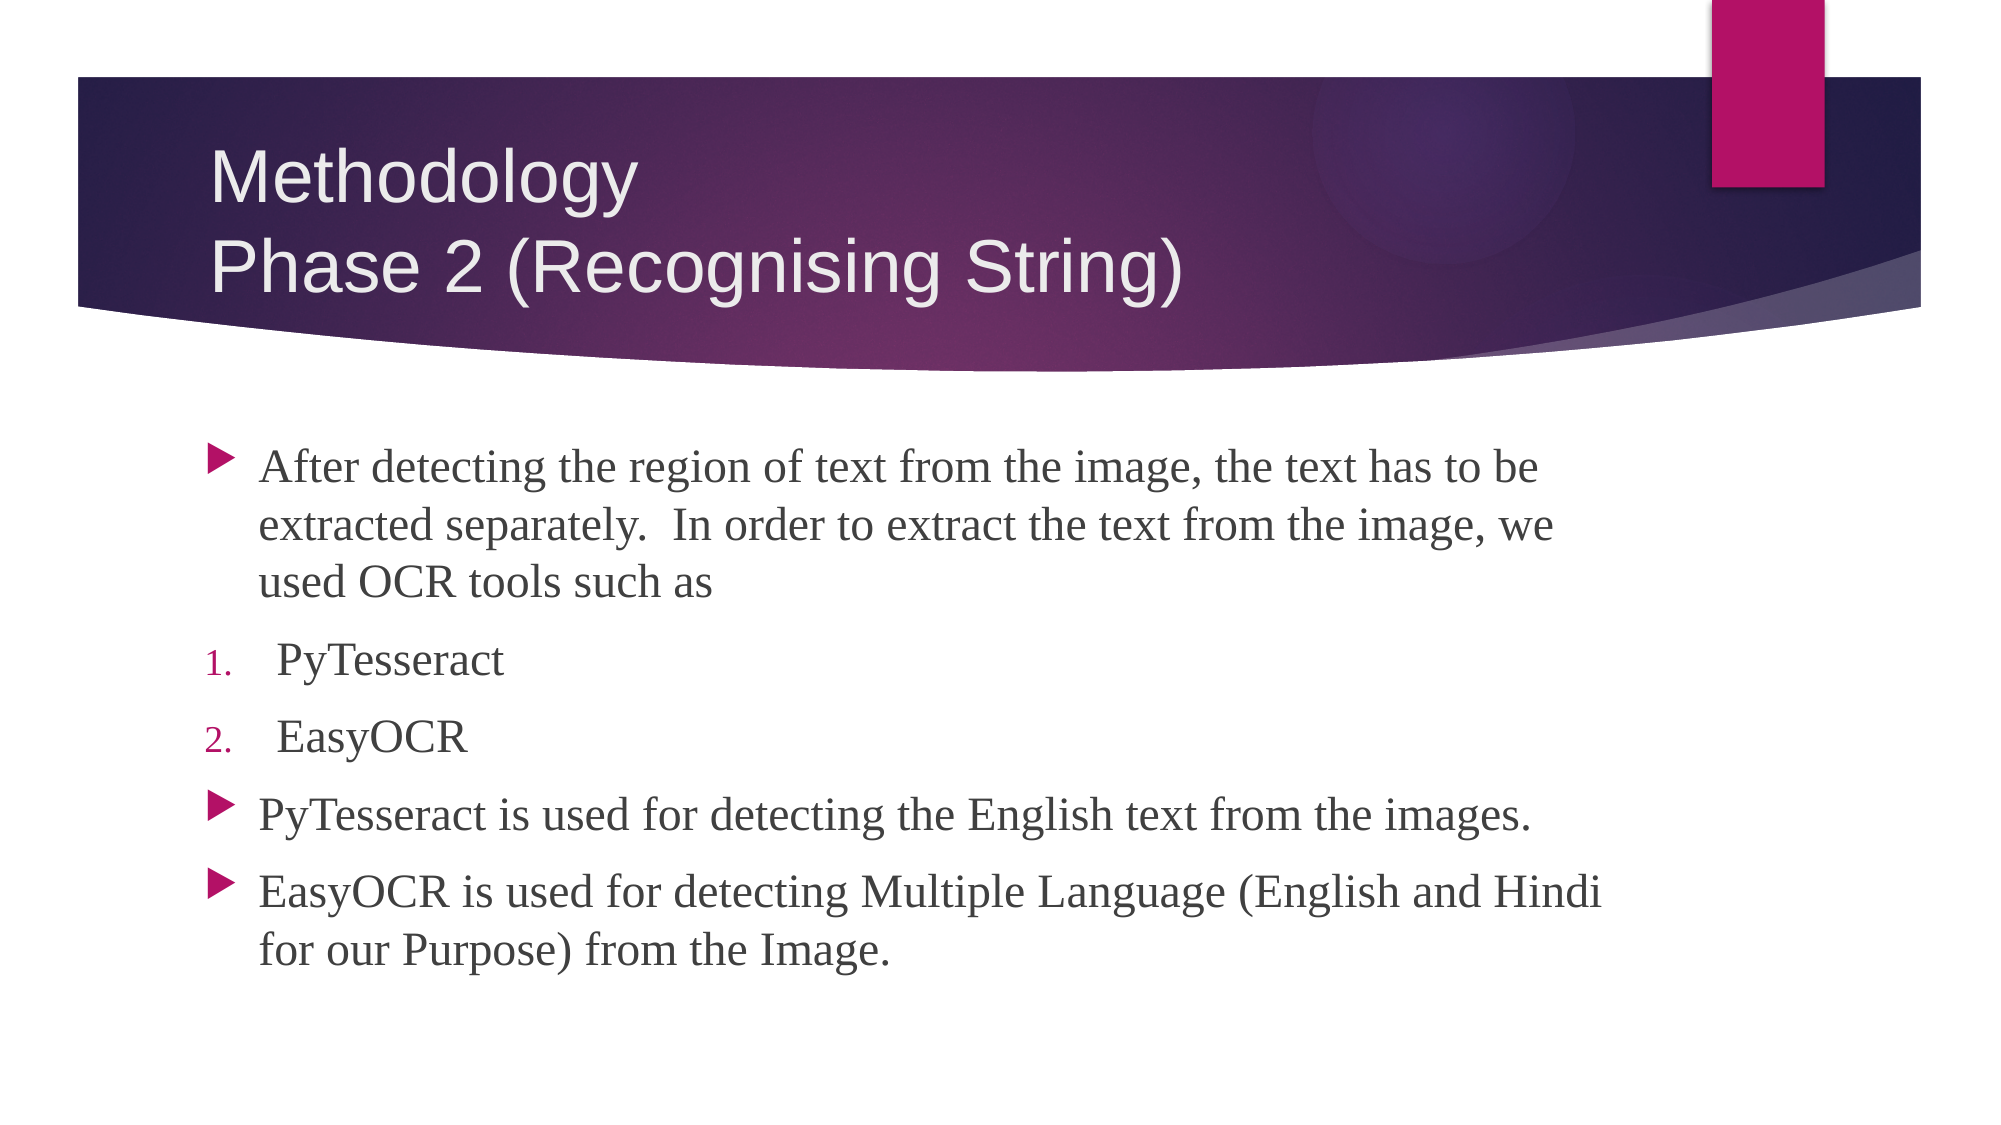

# Methodology Phase 2 (Recognising String)
After detecting the region of text from the image, the text has to be extracted separately.  In order to extract the text from the image, we used OCR tools such as
PyTesseract
EasyOCR
PyTesseract is used for detecting the English text from the images.
EasyOCR is used for detecting Multiple Language (English and Hindi for our Purpose) from the Image.